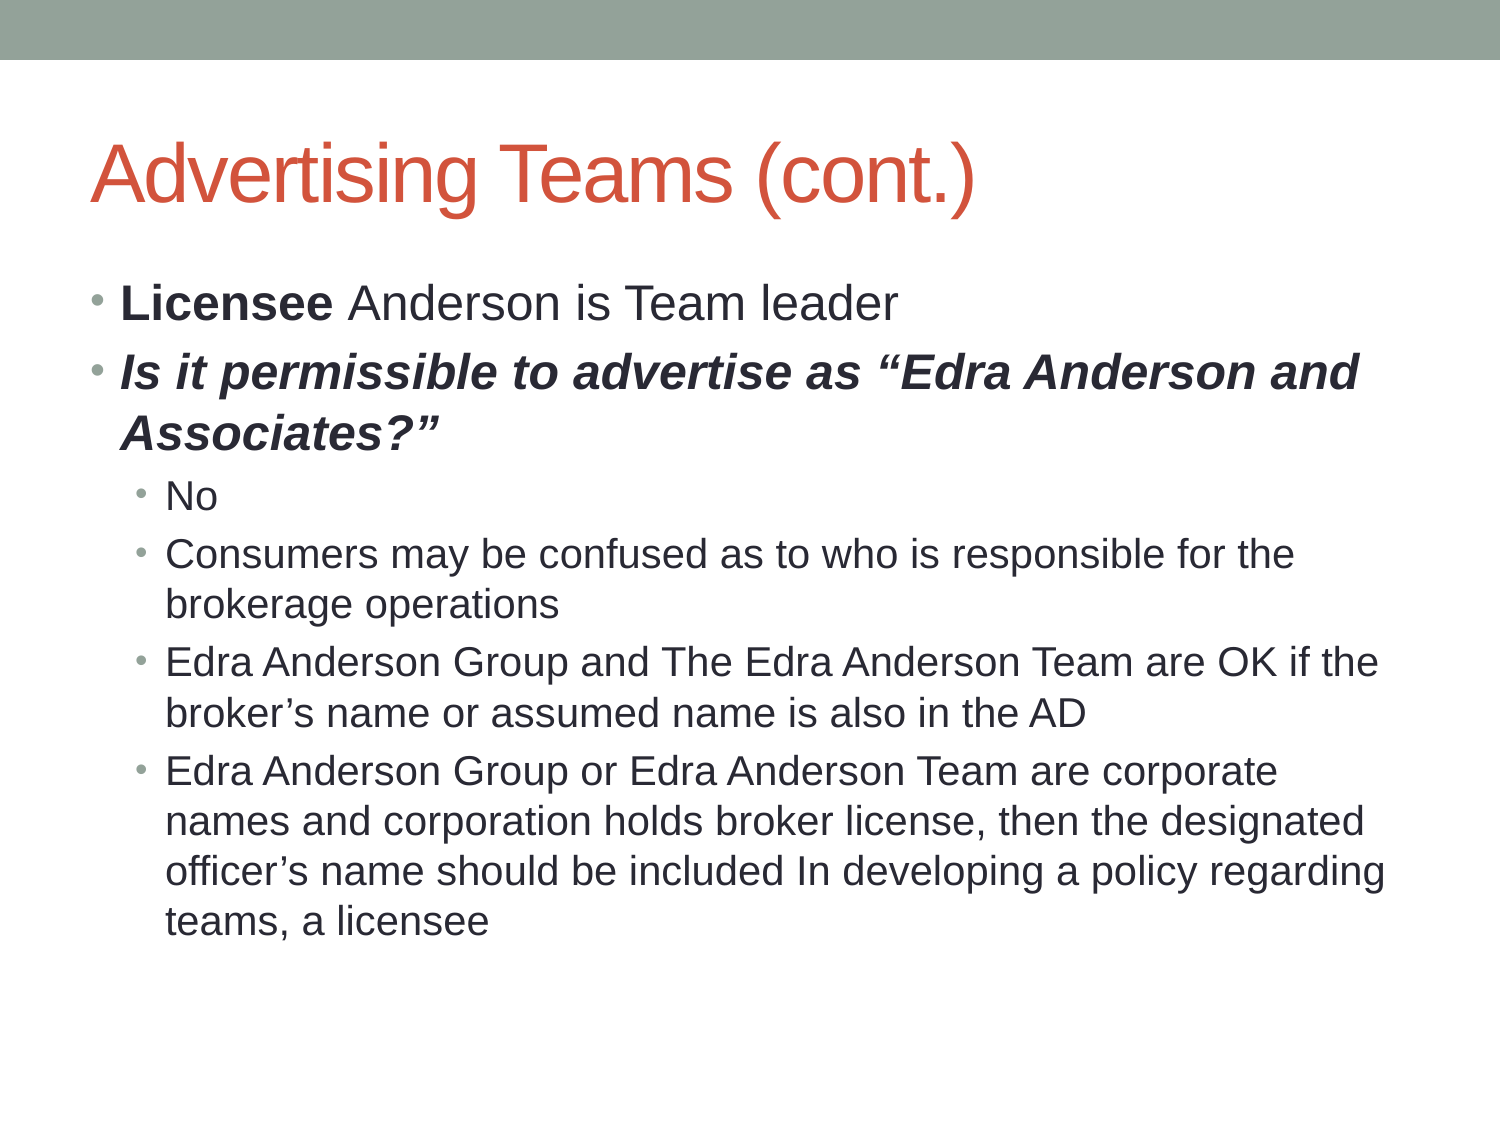

# Advertising Teams (cont.)
Licensee Anderson is Team leader
Is it permissible to advertise as “Edra Anderson and Associates?”
No
Consumers may be confused as to who is responsible for the brokerage operations
Edra Anderson Group and The Edra Anderson Team are OK if the broker’s name or assumed name is also in the AD
Edra Anderson Group or Edra Anderson Team are corporate names and corporation holds broker license, then the designated officer’s name should be included In developing a policy regarding teams, a licensee